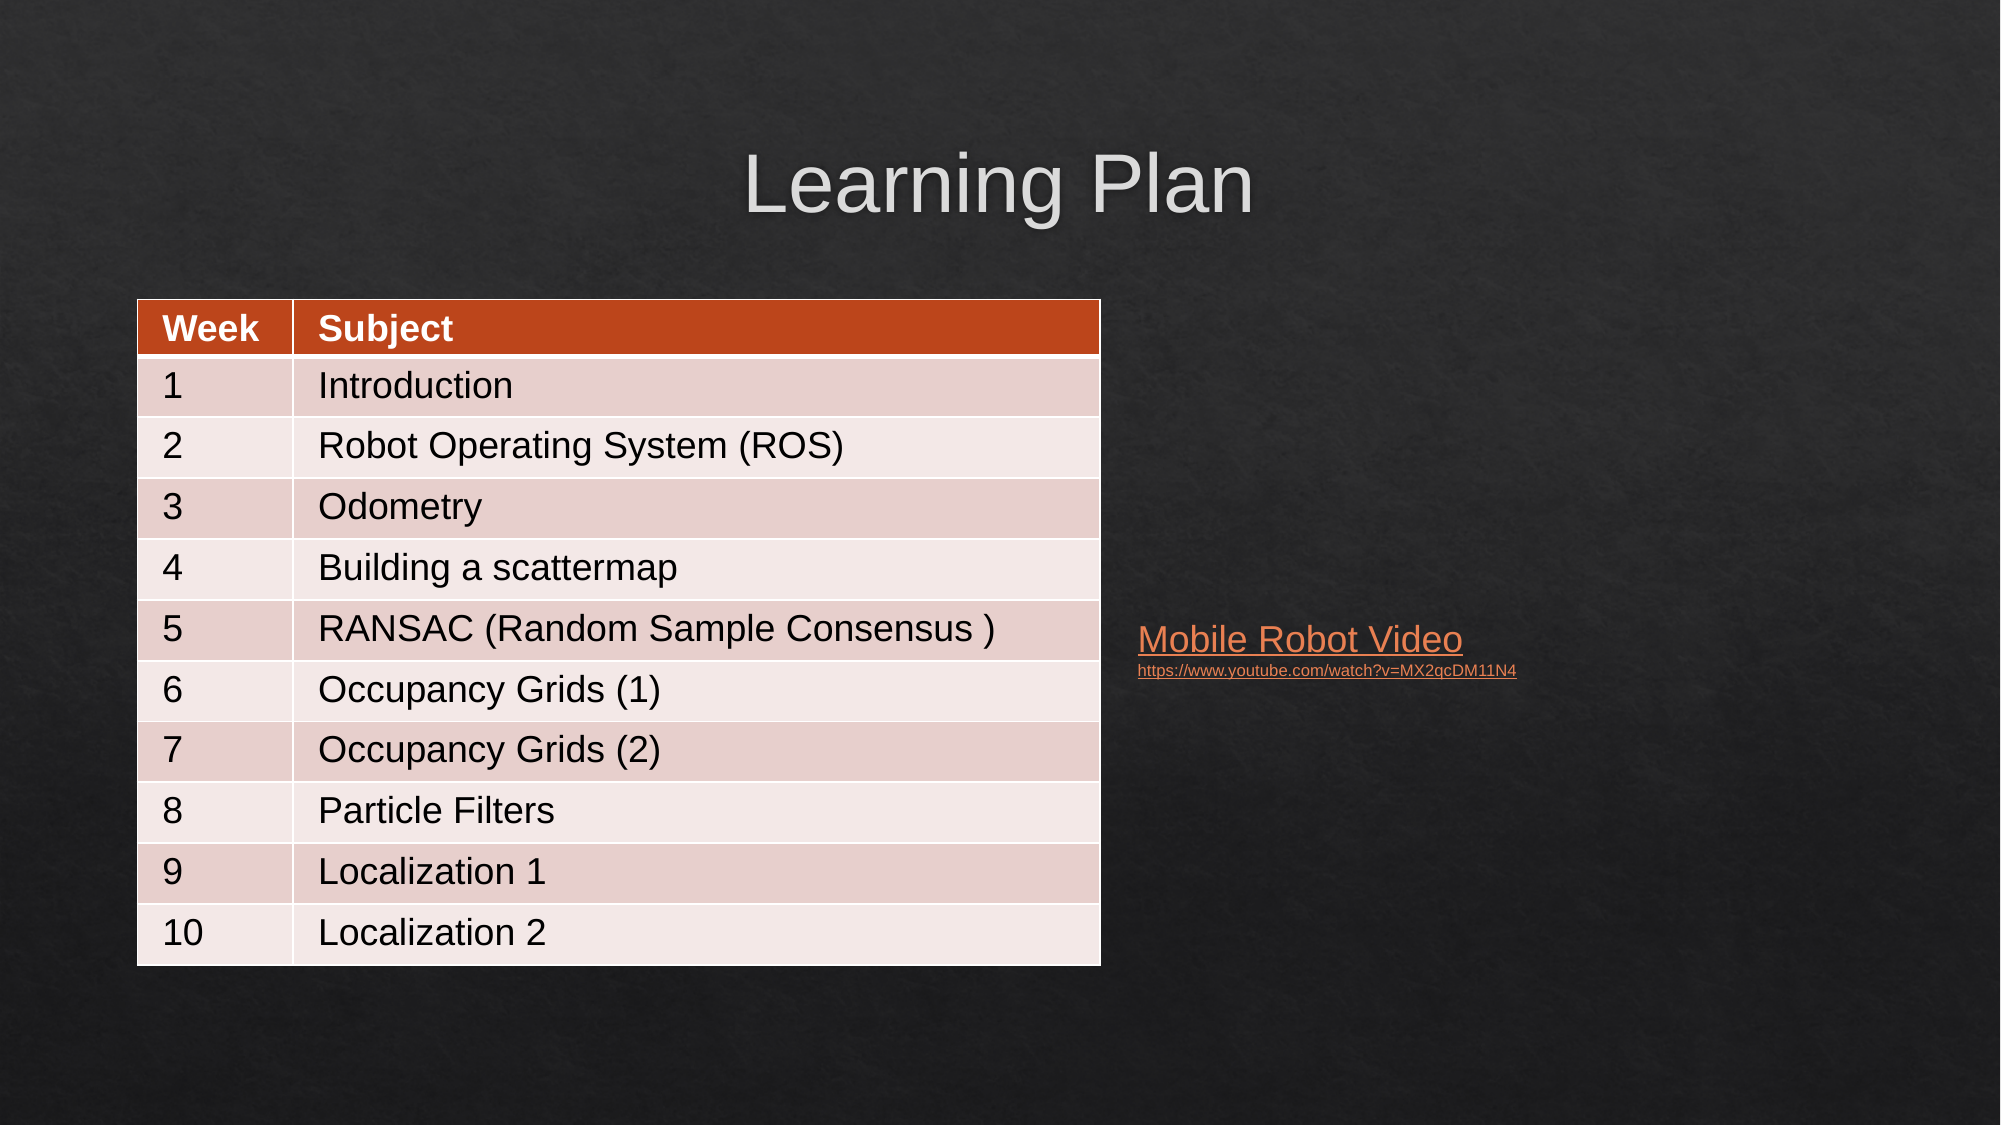

# Learning Plan
| Week | Subject |
| --- | --- |
| 1 | Introduction |
| 2 | Robot Operating System (ROS) |
| 3 | Odometry |
| 4 | Building a scattermap |
| 5 | RANSAC (Random Sample Consensus ) |
| 6 | Occupancy Grids (1) |
| 7 | Occupancy Grids (2) |
| 8 | Particle Filters |
| 9 | Localization 1 |
| 10 | Localization 2 |

Mobile Robot Video
https://www.youtube.com/watch?v=MX2qcDM11N4